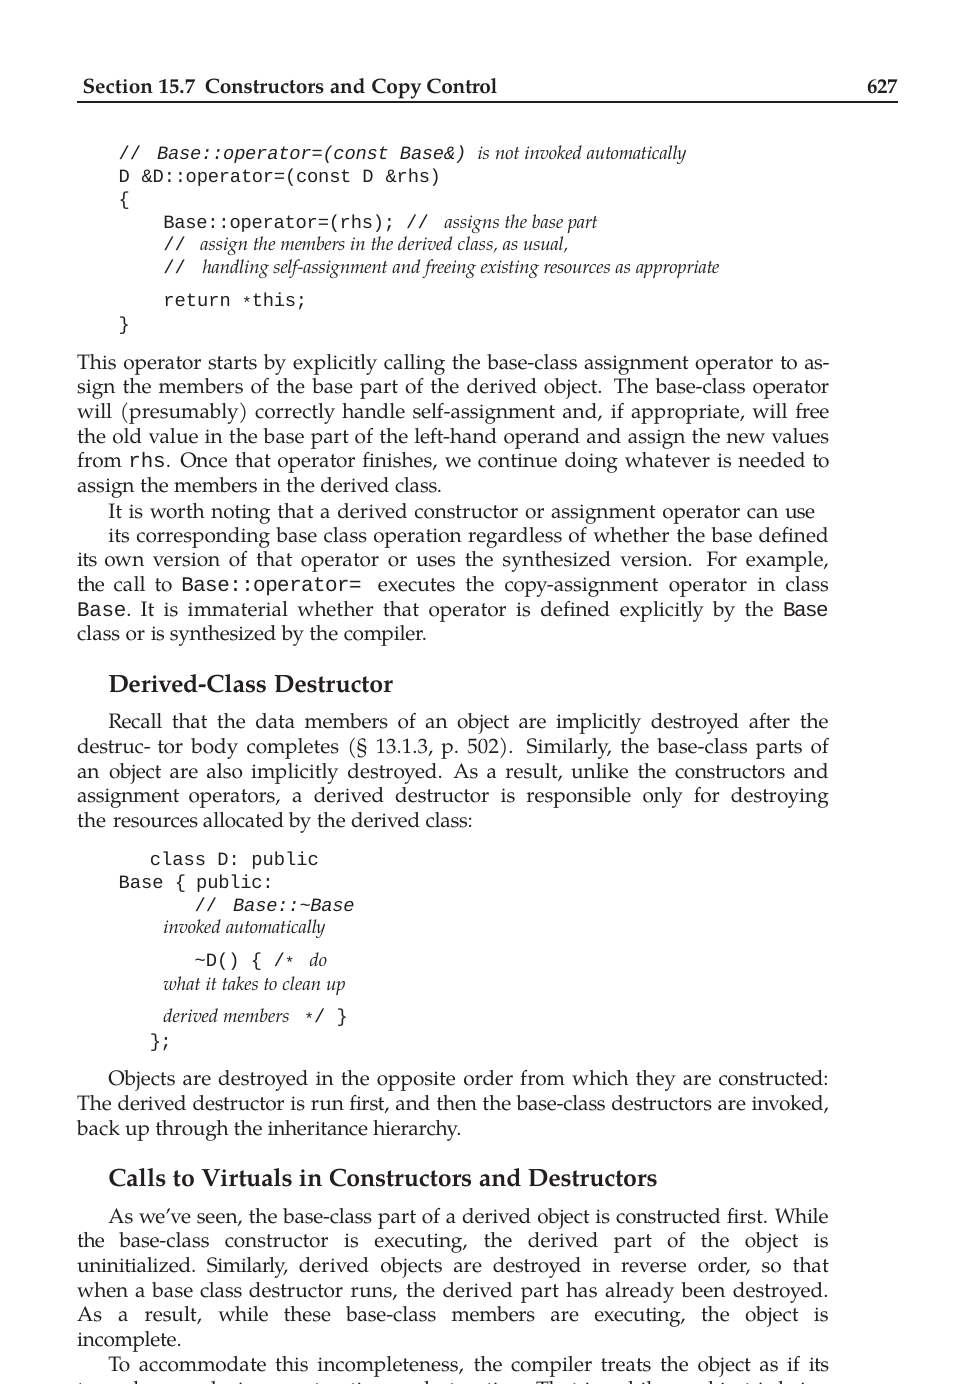

Section 15.7 Constructors and Copy Control
627

// Base::operator=(const Base&) is not invoked automatically
D &D::operator=(const D &rhs)
{
Base::operator=(rhs); // assigns the base part
// assign the members in the derived class, as usual,
// handling self-assignment and freeing existing resources as appropriate
return *this;
}
This operator starts by explicitly calling the base-class assignment operator to as- sign the members of the base part of the derived object. The base-class operator will (presumably) correctly handle self-assignment and, if appropriate, will free the old value in the base part of the left-hand operand and assign the new values from rhs. Once that operator finishes, we continue doing whatever is needed to assign the members in the derived class.
It is worth noting that a derived constructor or assignment operator can use
its corresponding base class operation regardless of whether the base defined its own version of that operator or uses the synthesized version. For example, the call to Base::operator= executes the copy-assignment operator in class Base. It is immaterial whether that operator is defined explicitly by the Base class or is synthesized by the compiler.
Derived-Class Destructor
Recall that the data members of an object are implicitly destroyed after the destruc- tor body completes (§ 13.1.3, p. 502). Similarly, the base-class parts of an object are also implicitly destroyed. As a result, unlike the constructors and assignment operators, a derived destructor is responsible only for destroying the resources allocated by the derived class:
class D: public Base { public:
// Base::~Base invoked automatically
~D() { /* do what it takes to clean up derived members */ }
};
Objects are destroyed in the opposite order from which they are constructed: The derived destructor is run first, and then the base-class destructors are invoked, back up through the inheritance hierarchy.
Calls to Virtuals in Constructors and Destructors
As we’ve seen, the base-class part of a derived object is constructed first. While the base-class constructor is executing, the derived part of the object is uninitialized. Similarly, derived objects are destroyed in reverse order, so that when a base class destructor runs, the derived part has already been destroyed. As a result, while these base-class members are executing, the object is incomplete.
To accommodate this incompleteness, the compiler treats the object as if its type changes during construction or destruction. That is, while an object is being constructed it is treated as if it has the same class as the constructor; calls to virtual